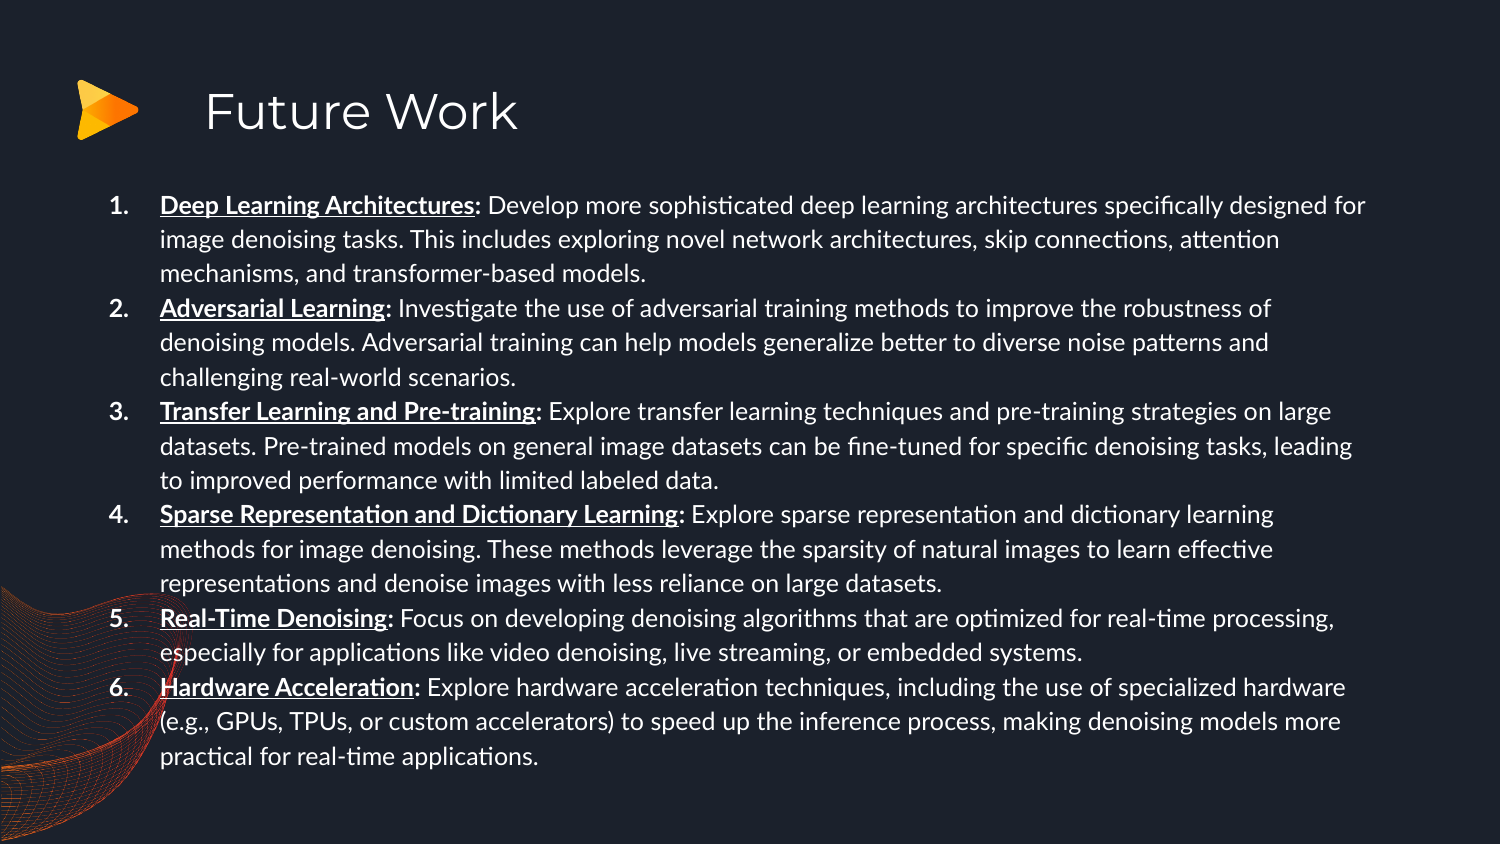

# Future Work
Deep Learning Architectures: Develop more sophisticated deep learning architectures specifically designed for image denoising tasks. This includes exploring novel network architectures, skip connections, attention mechanisms, and transformer-based models.
Adversarial Learning: Investigate the use of adversarial training methods to improve the robustness of denoising models. Adversarial training can help models generalize better to diverse noise patterns and challenging real-world scenarios.
Transfer Learning and Pre-training: Explore transfer learning techniques and pre-training strategies on large datasets. Pre-trained models on general image datasets can be fine-tuned for specific denoising tasks, leading to improved performance with limited labeled data.
Sparse Representation and Dictionary Learning: Explore sparse representation and dictionary learning methods for image denoising. These methods leverage the sparsity of natural images to learn effective representations and denoise images with less reliance on large datasets.
Real-Time Denoising: Focus on developing denoising algorithms that are optimized for real-time processing, especially for applications like video denoising, live streaming, or embedded systems.
Hardware Acceleration: Explore hardware acceleration techniques, including the use of specialized hardware (e.g., GPUs, TPUs, or custom accelerators) to speed up the inference process, making denoising models more practical for real-time applications.